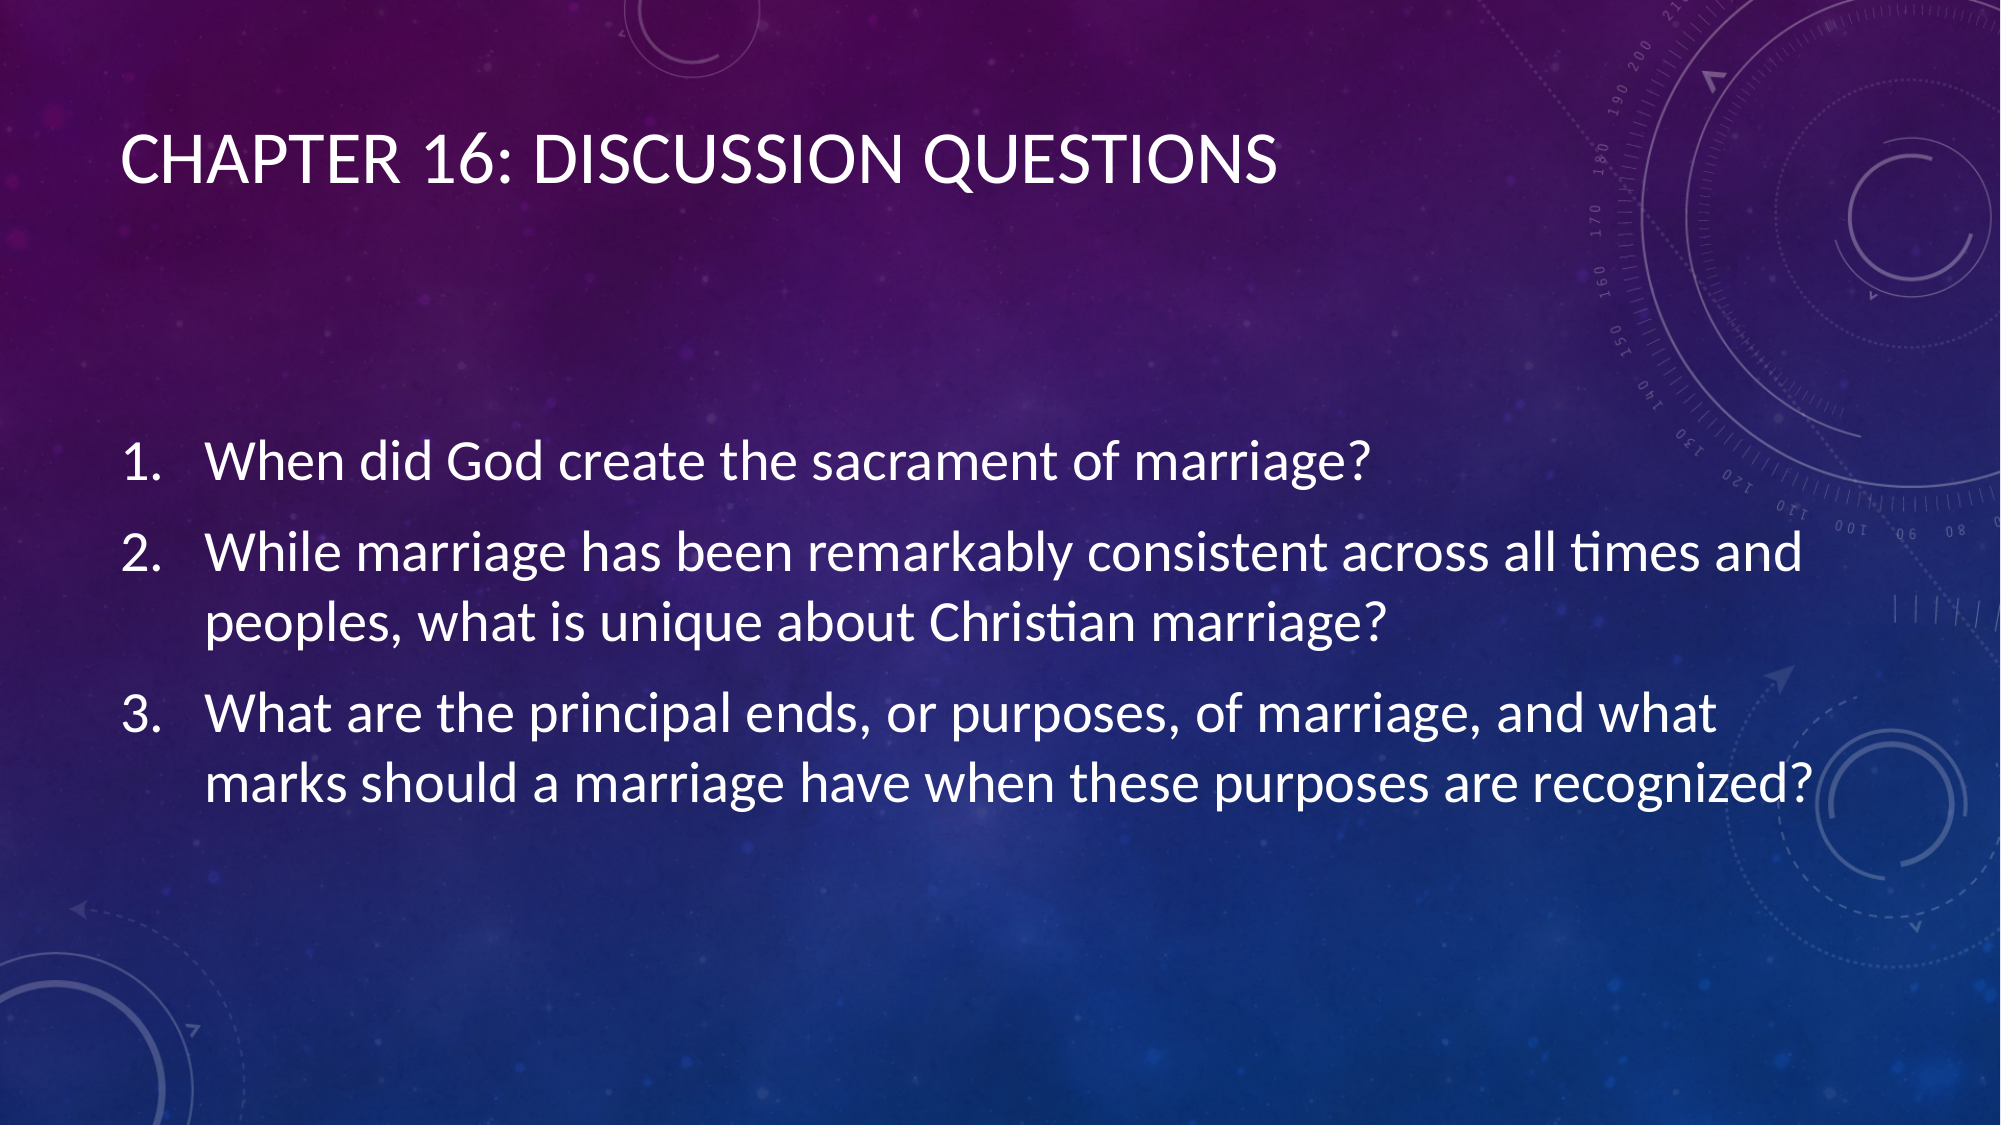

# Chapter 16: Discussion Questions
When did God create the sacrament of marriage?
While marriage has been remarkably consistent across all times and peoples, what is unique about Christian marriage?
What are the principal ends, or purposes, of marriage, and what marks should a marriage have when these purposes are recognized?